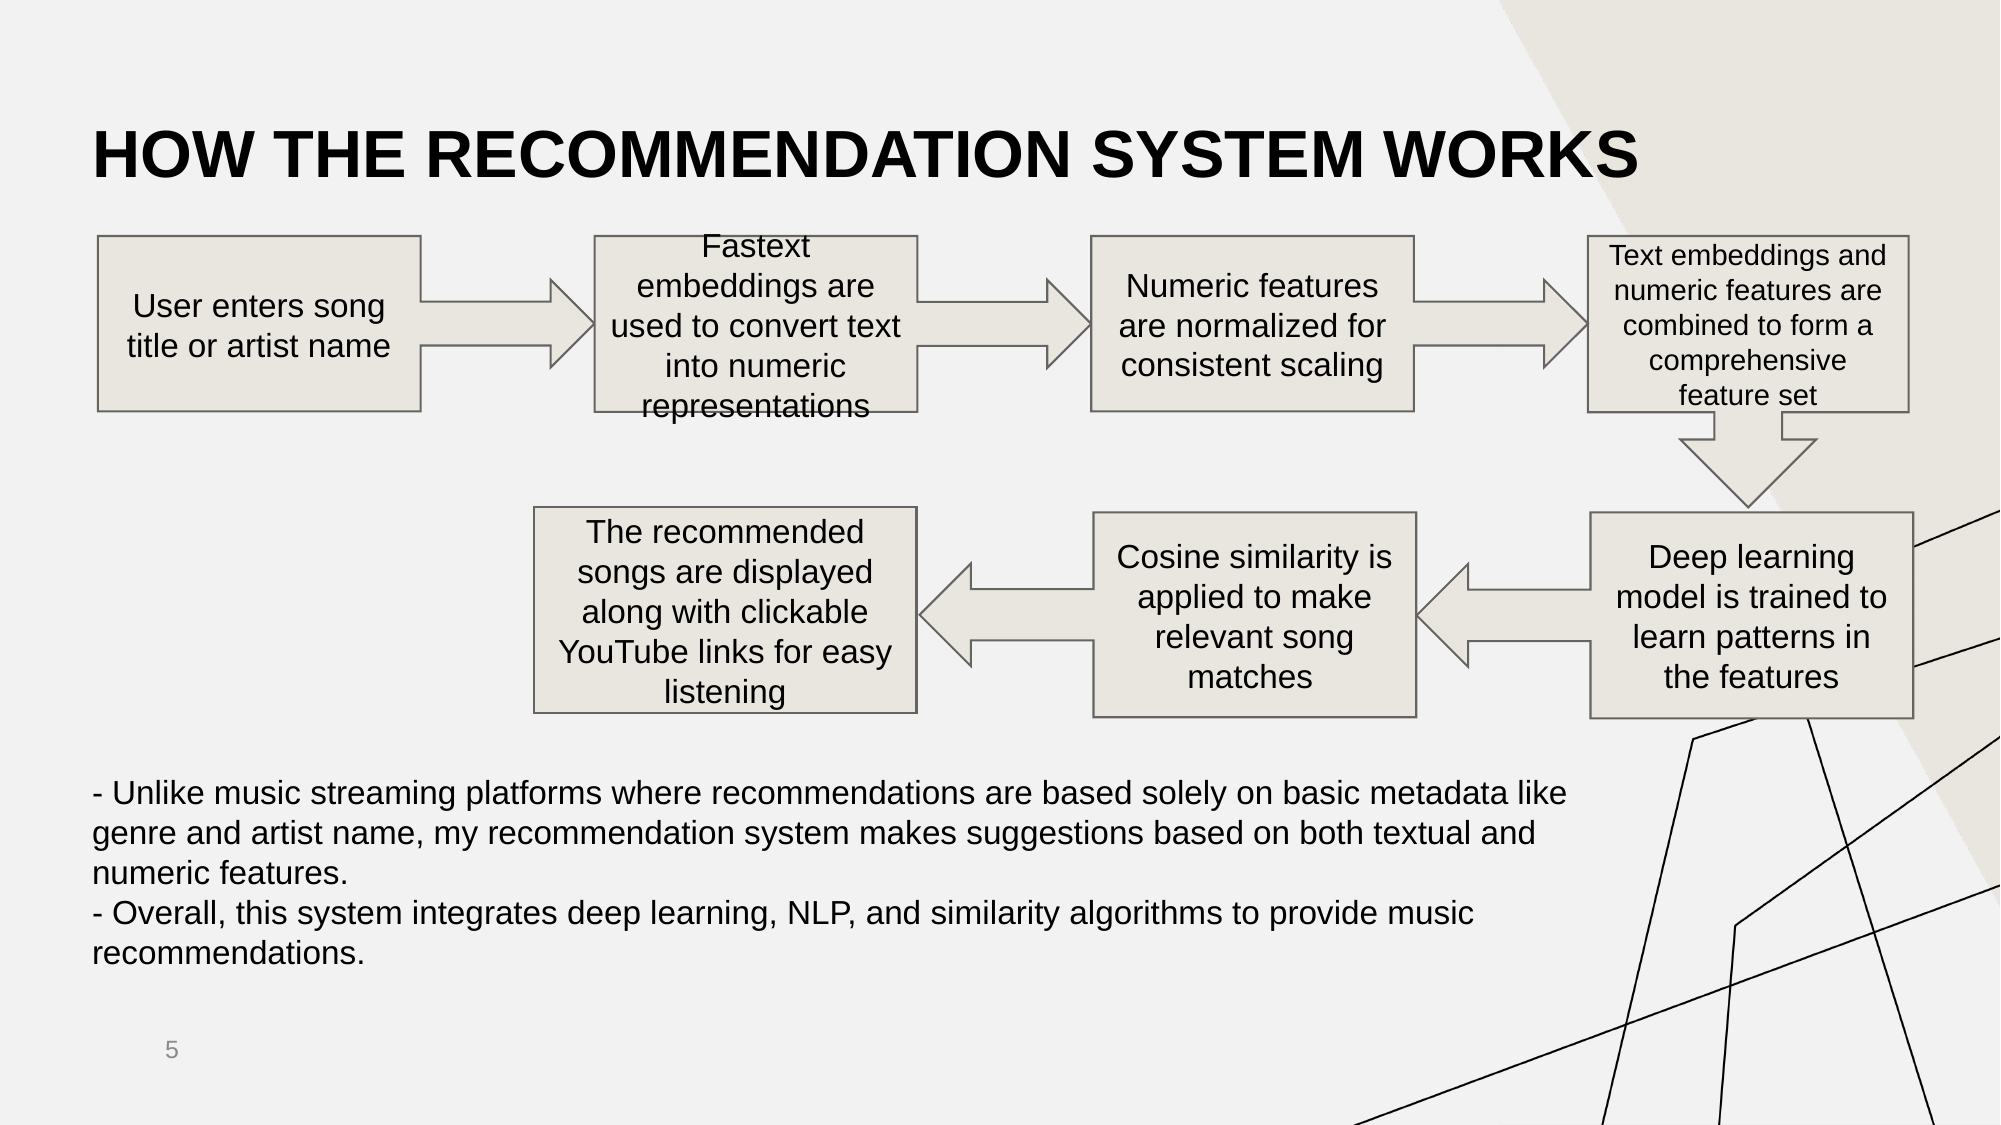

# How the recommendation system works
User enters song title or artist name
Fastext embeddings are used to convert text into numeric representations
Numeric features are normalized for consistent scaling
Text embeddings and numeric features are combined to form a comprehensive feature set
The recommended songs are displayed along with clickable YouTube links for easy listening
Cosine similarity is applied to make relevant song matches
Deep learning model is trained to learn patterns in the features
- Unlike music streaming platforms where recommendations are based solely on basic metadata like genre and artist name, my recommendation system makes suggestions based on both textual and numeric features.
- Overall, this system integrates deep learning, NLP, and similarity algorithms to provide music recommendations.

5